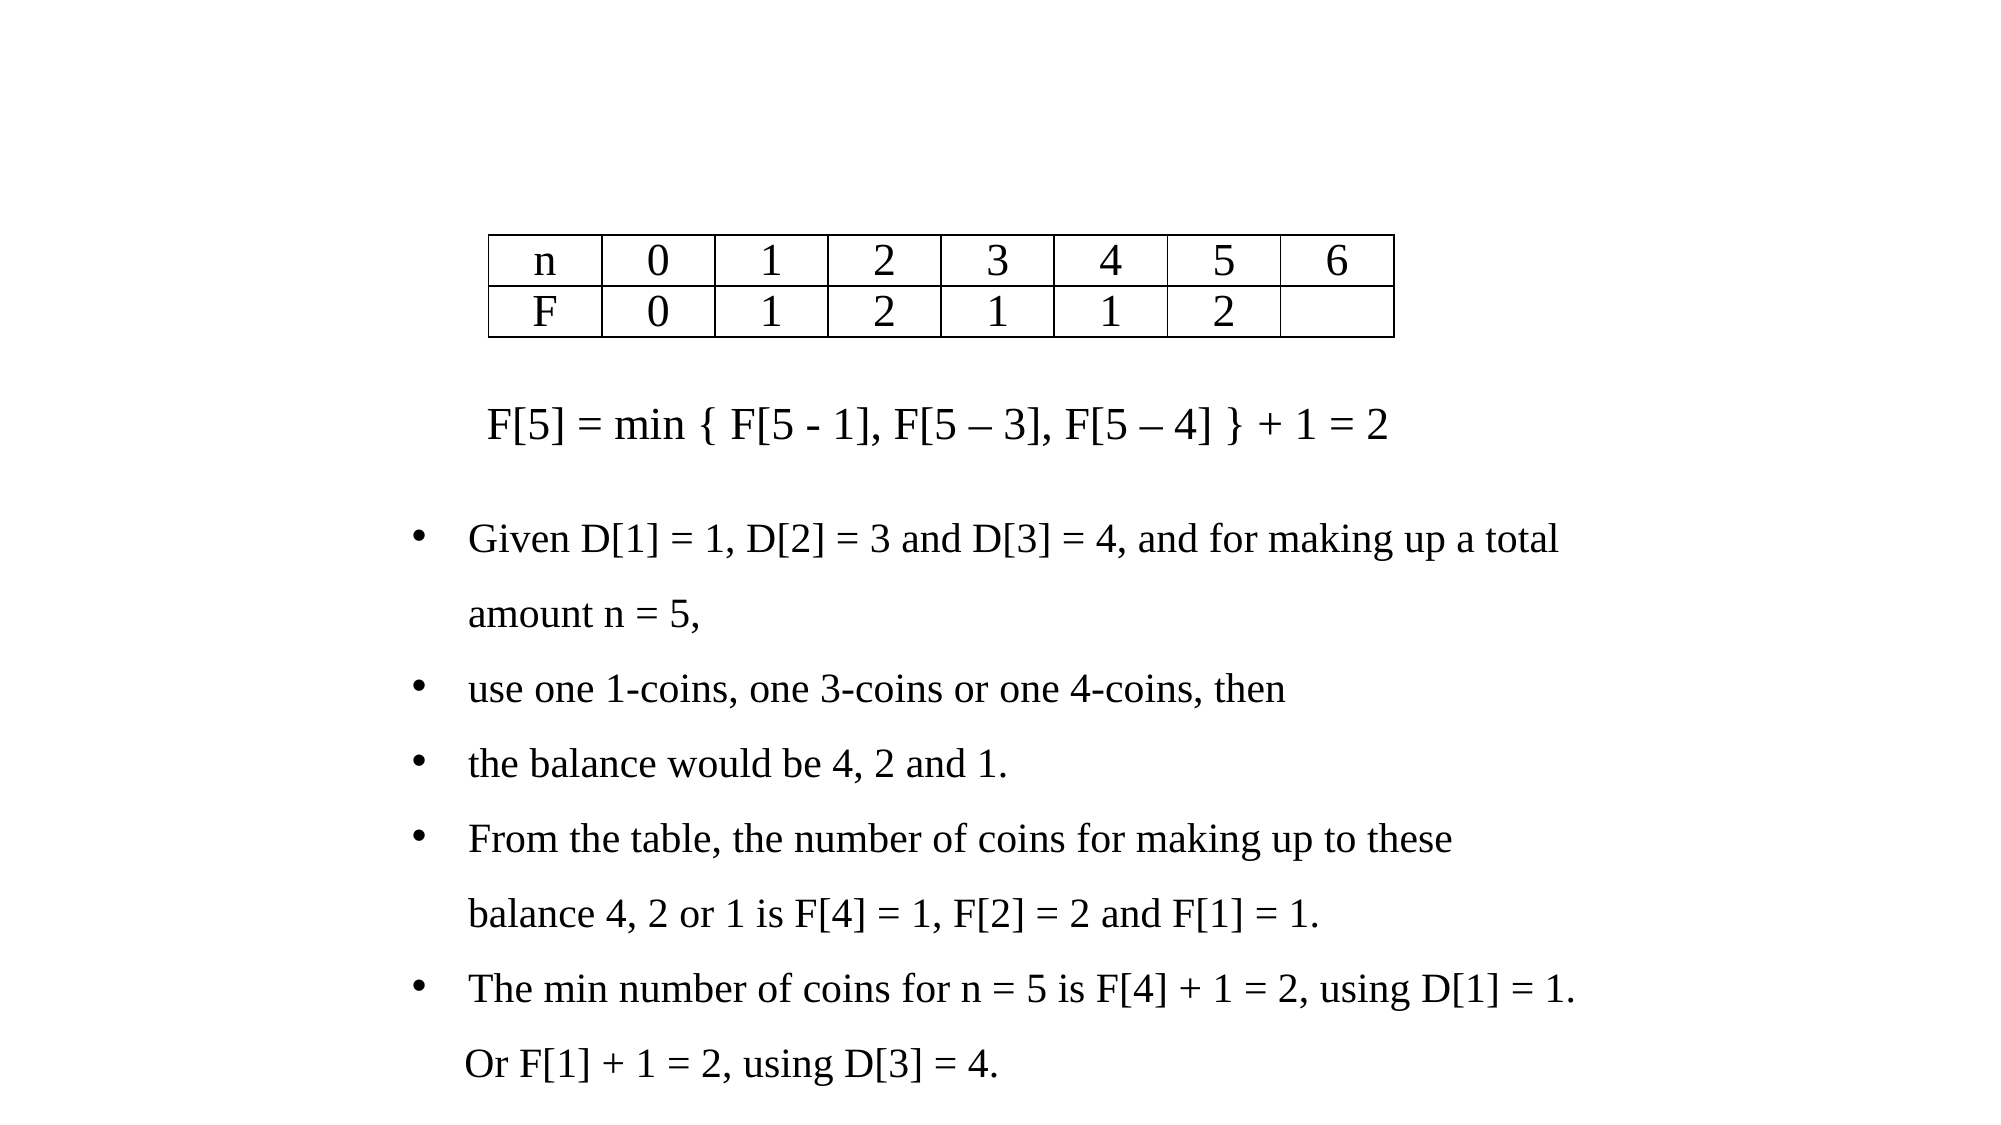

| n | 0 | 1 | 2 | 3 | 4 | 5 | 6 |
| --- | --- | --- | --- | --- | --- | --- | --- |
| F | 0 | 1 | 2 | 1 | 1 | 2 |  |
F[5] = min { F[5 - 1], F[5 – 3], F[5 – 4] } + 1 = 2
Given D[1] = 1, D[2] = 3 and D[3] = 4, and for making up a total amount n = 5,
use one 1-coins, one 3-coins or one 4-coins, then
the balance would be 4, 2 and 1.
From the table, the number of coins for making up to these balance 4, 2 or 1 is F[4] = 1, F[2] = 2 and F[1] = 1.
The min number of coins for n = 5 is F[4] + 1 = 2, using D[1] = 1.
     Or F[1] + 1 = 2, using D[3] = 4.